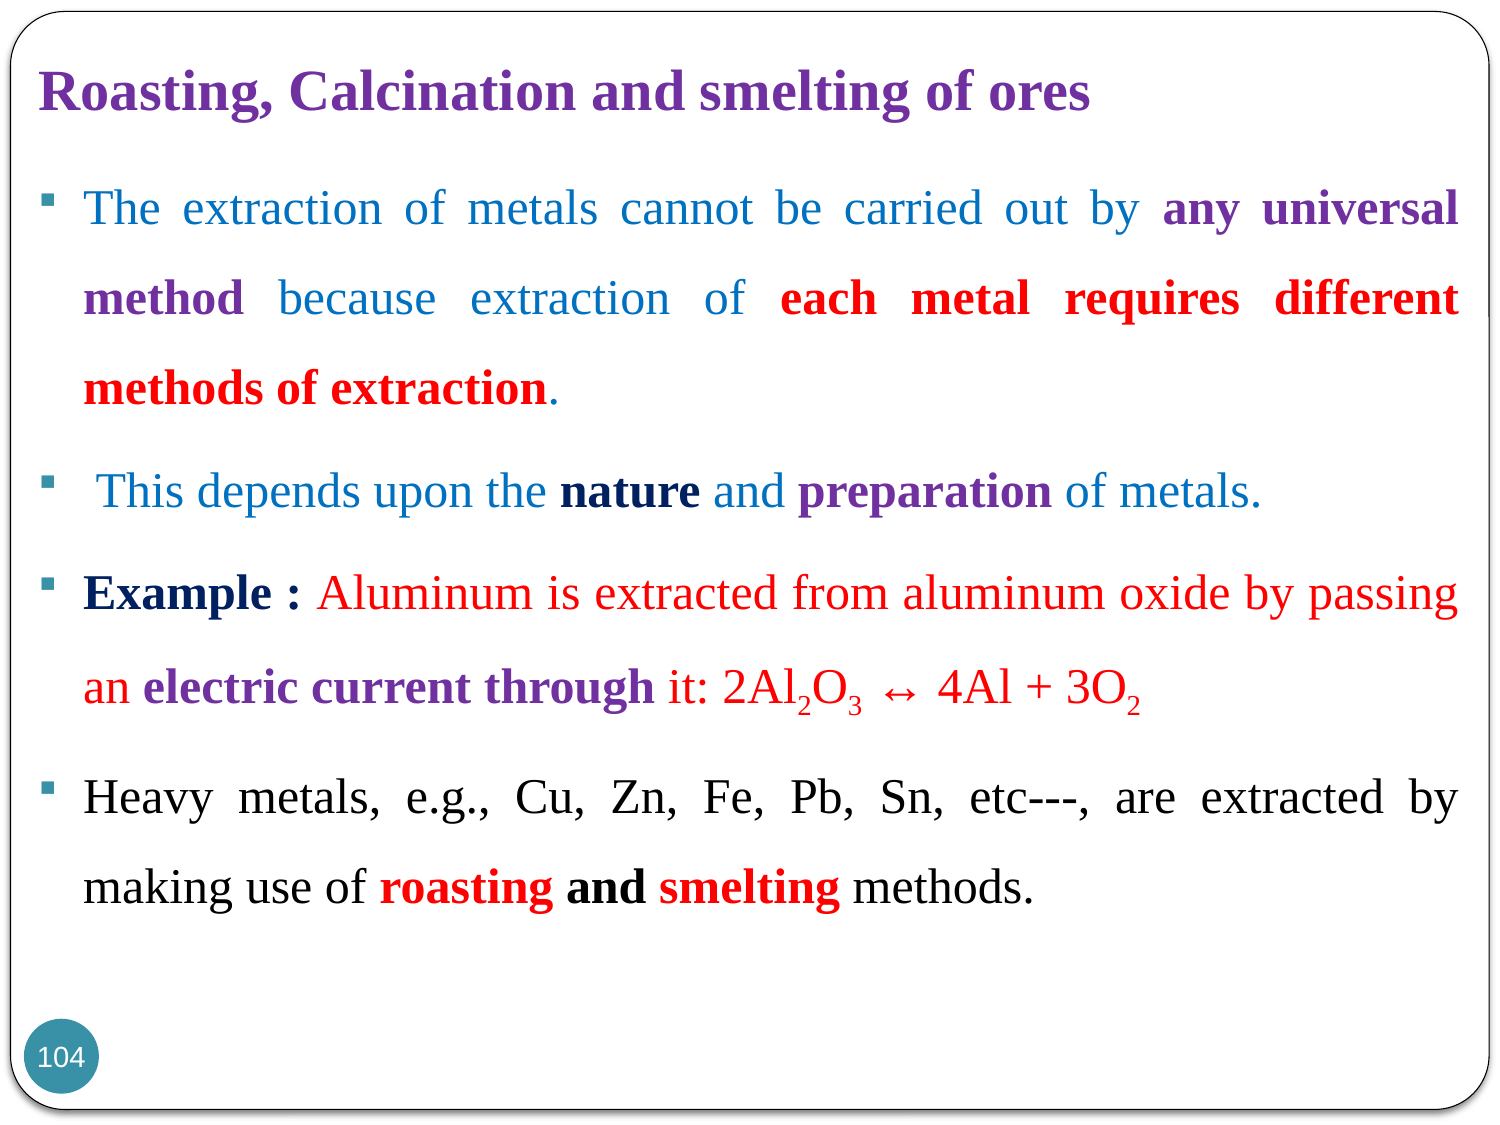

# Roasting, Calcination and smelting of ores
The extraction of metals cannot be carried out by any universal method because extraction of each metal requires different methods of extraction.
 This depends upon the nature and preparation of metals.
Example : Aluminum is extracted from aluminum oxide by passing an electric current through it: 2Al2O3 ↔ 4Al + 3O2
Heavy metals, e.g., Cu, Zn, Fe, Pb, Sn, etc---, are extracted by making use of roasting and smelting methods.

104